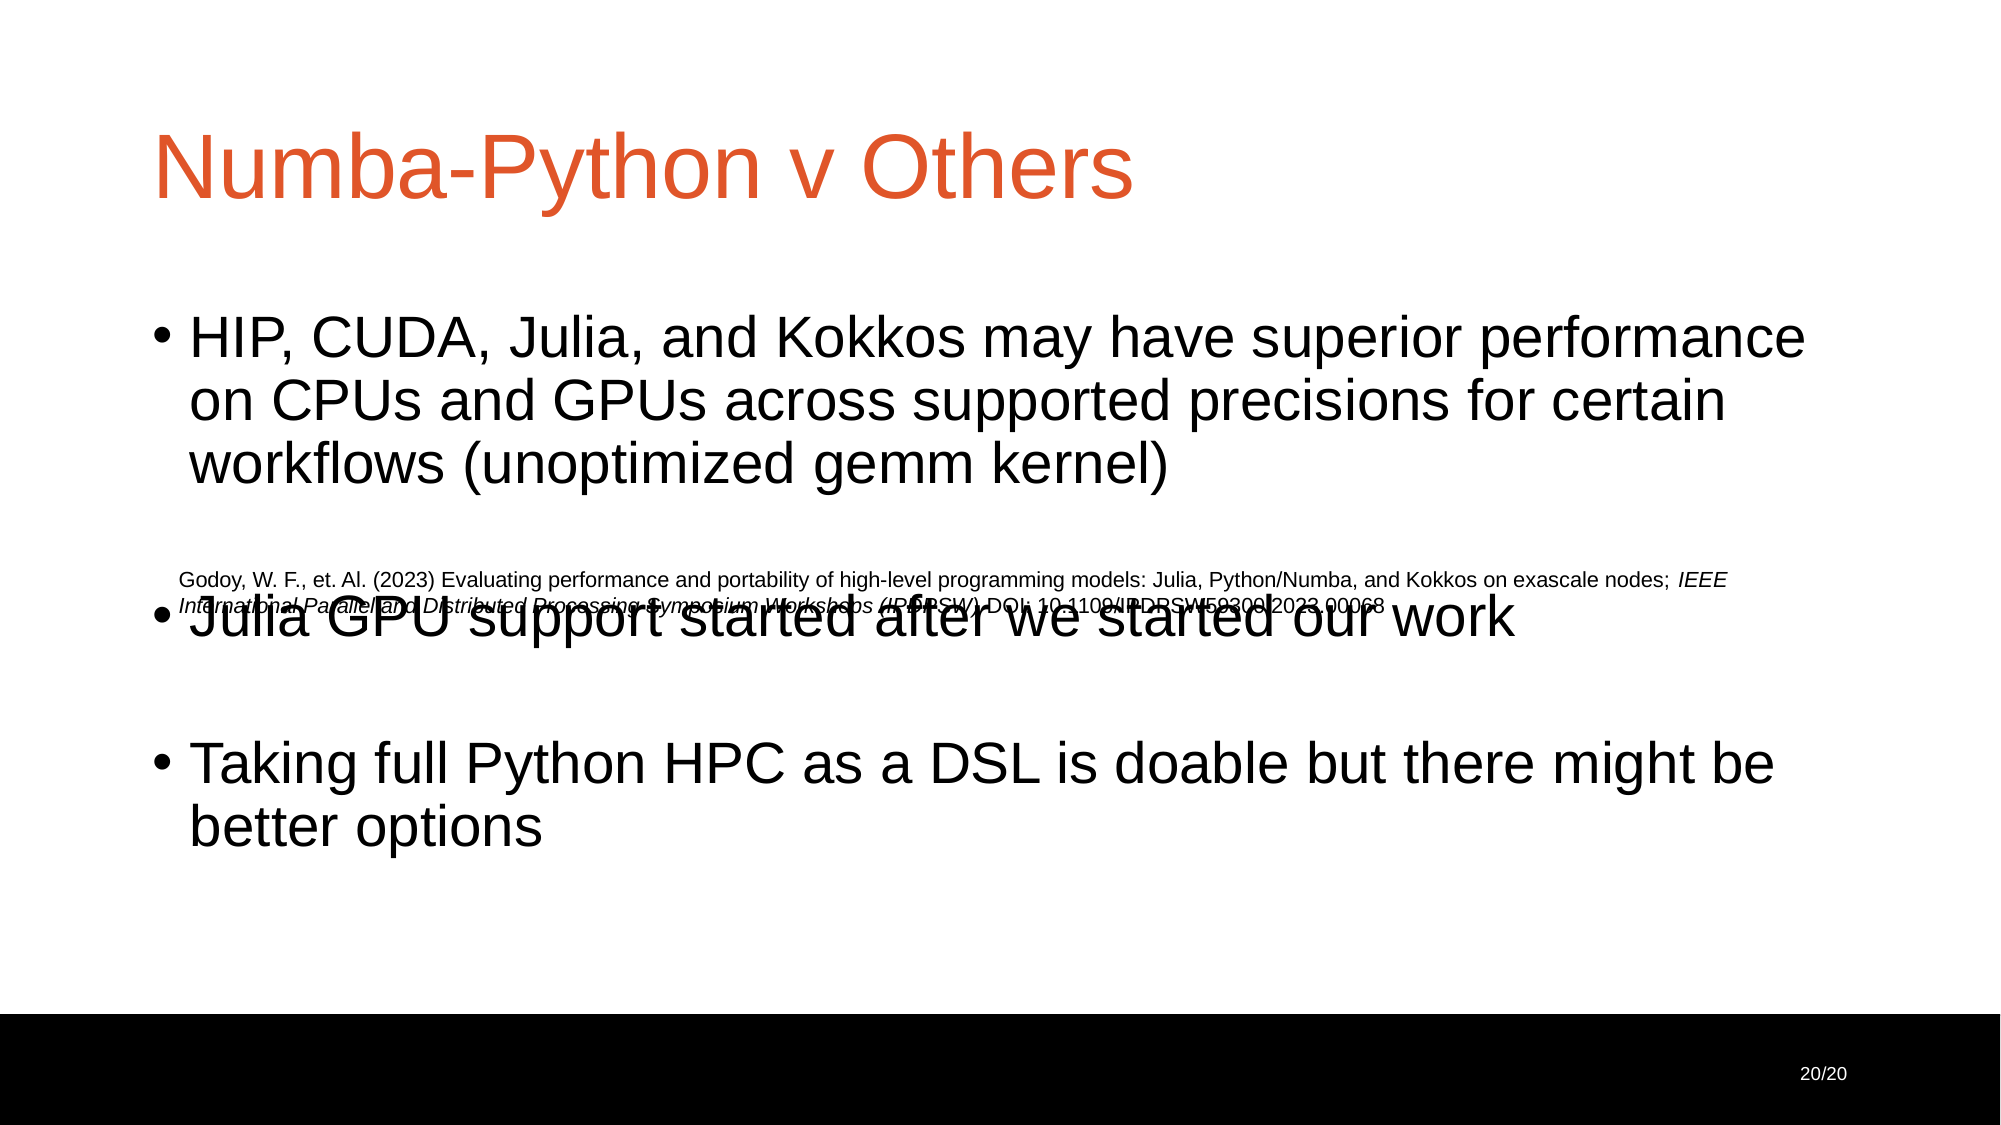

# Numba-Python v Others
HIP, CUDA, Julia, and Kokkos may have superior performance on CPUs and GPUs across supported precisions for certain workflows (unoptimized gemm kernel)
Julia GPU support started after we started our work
Taking full Python HPC as a DSL is doable but there might be better options
Godoy, W. F., et. Al. (2023) Evaluating performance and portability of high-level programming models: Julia, Python/Numba, and Kokkos on exascale nodes; IEEE International Parallel and Distributed Processing Symposium Workshops (IPDPSW) DOI: 10.1109/IPDPSW59300.2023.00068
20